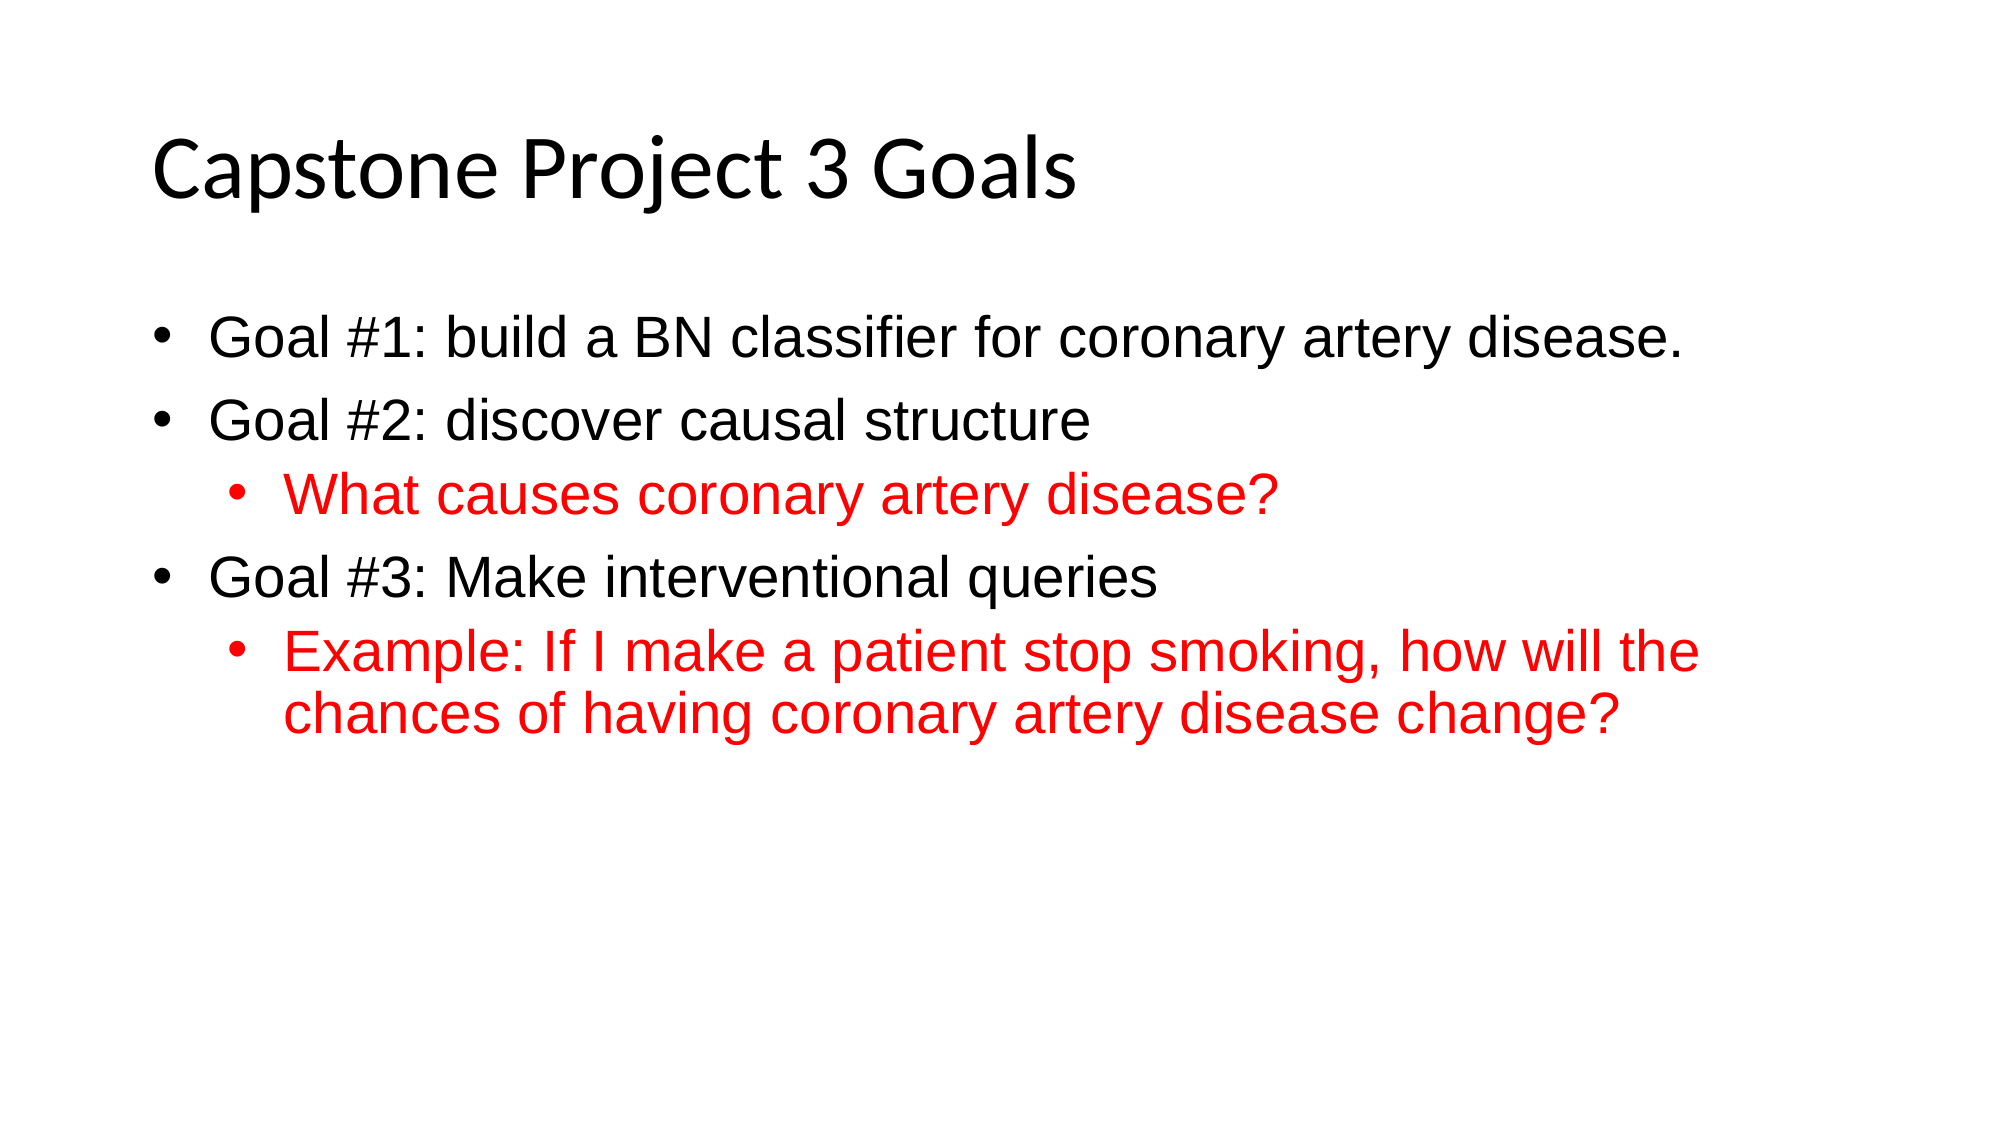

# Capstone Project 3 Goals
Goal #1: build a BN classifier for coronary artery disease.
Goal #2: discover causal structure
What causes coronary artery disease?
Goal #3: Make interventional queries
Example: If I make a patient stop smoking, how will the chances of having coronary artery disease change?